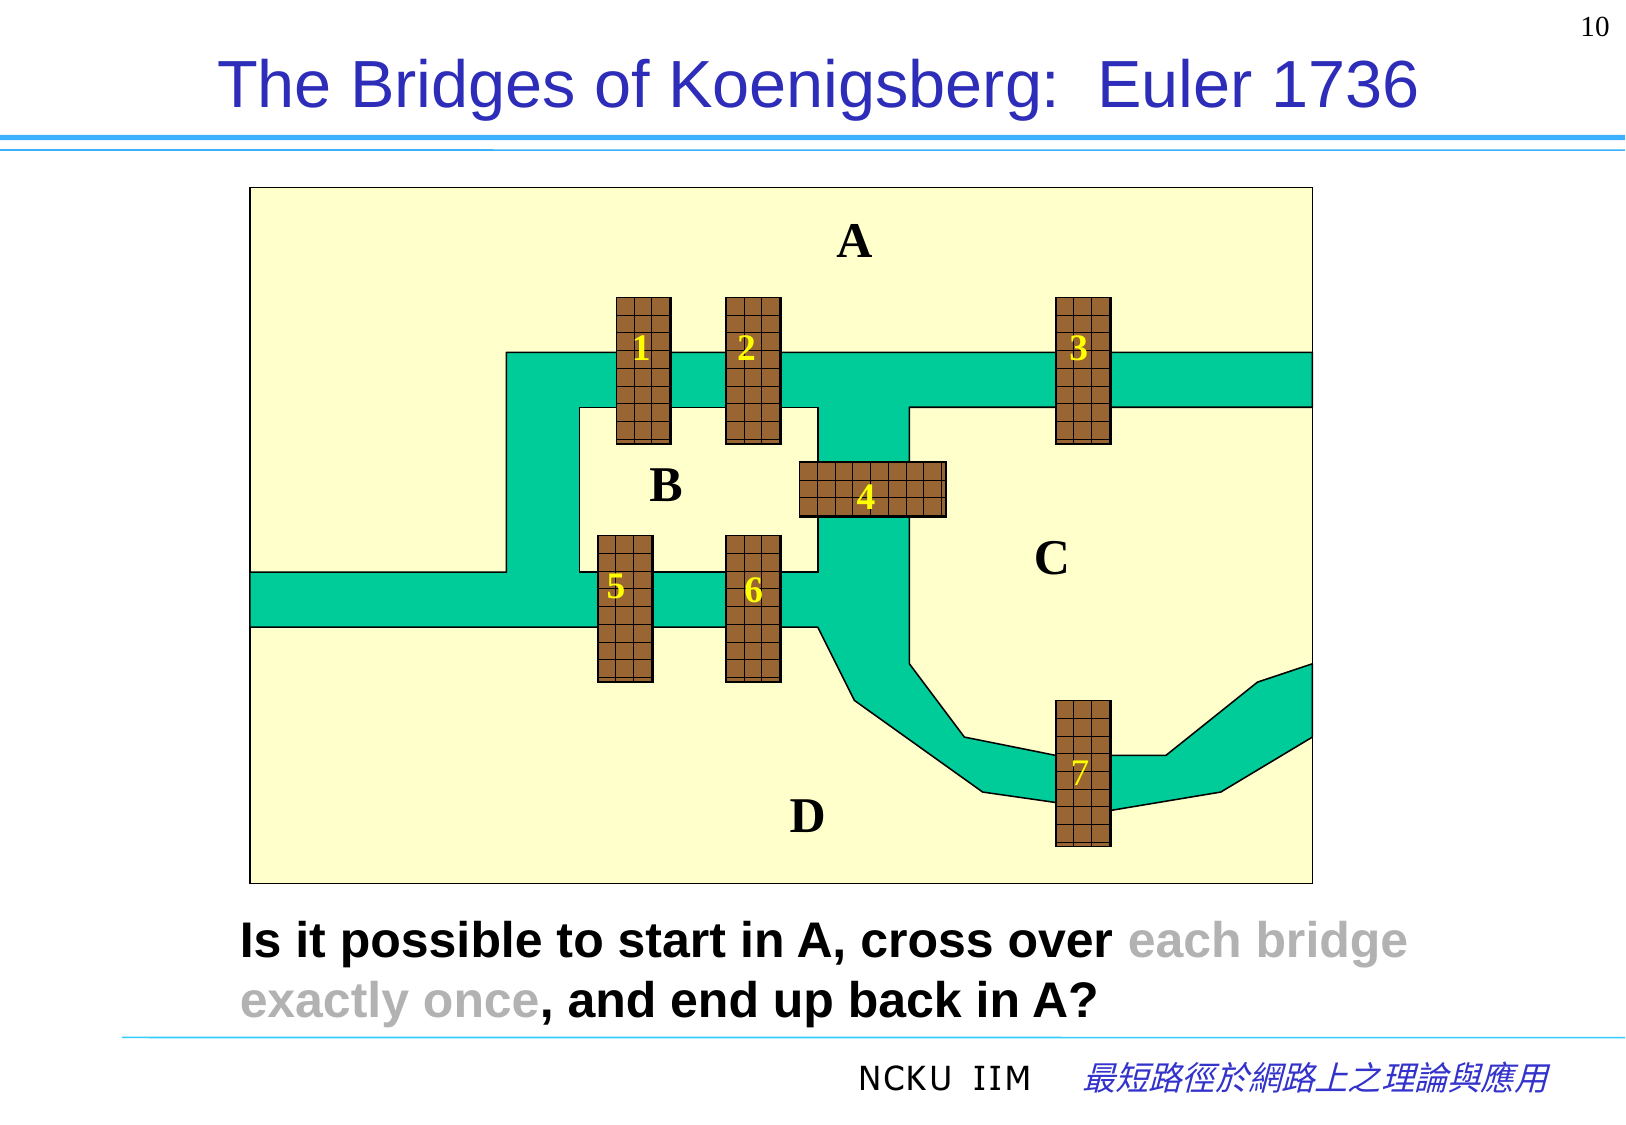

10
# The Bridges of Koenigsberg:  Euler 1736

A

1
2
3

B
4
C

5
6

7
D
Is it possible to start in A, cross over each bridge exactly once, and end up back in A?